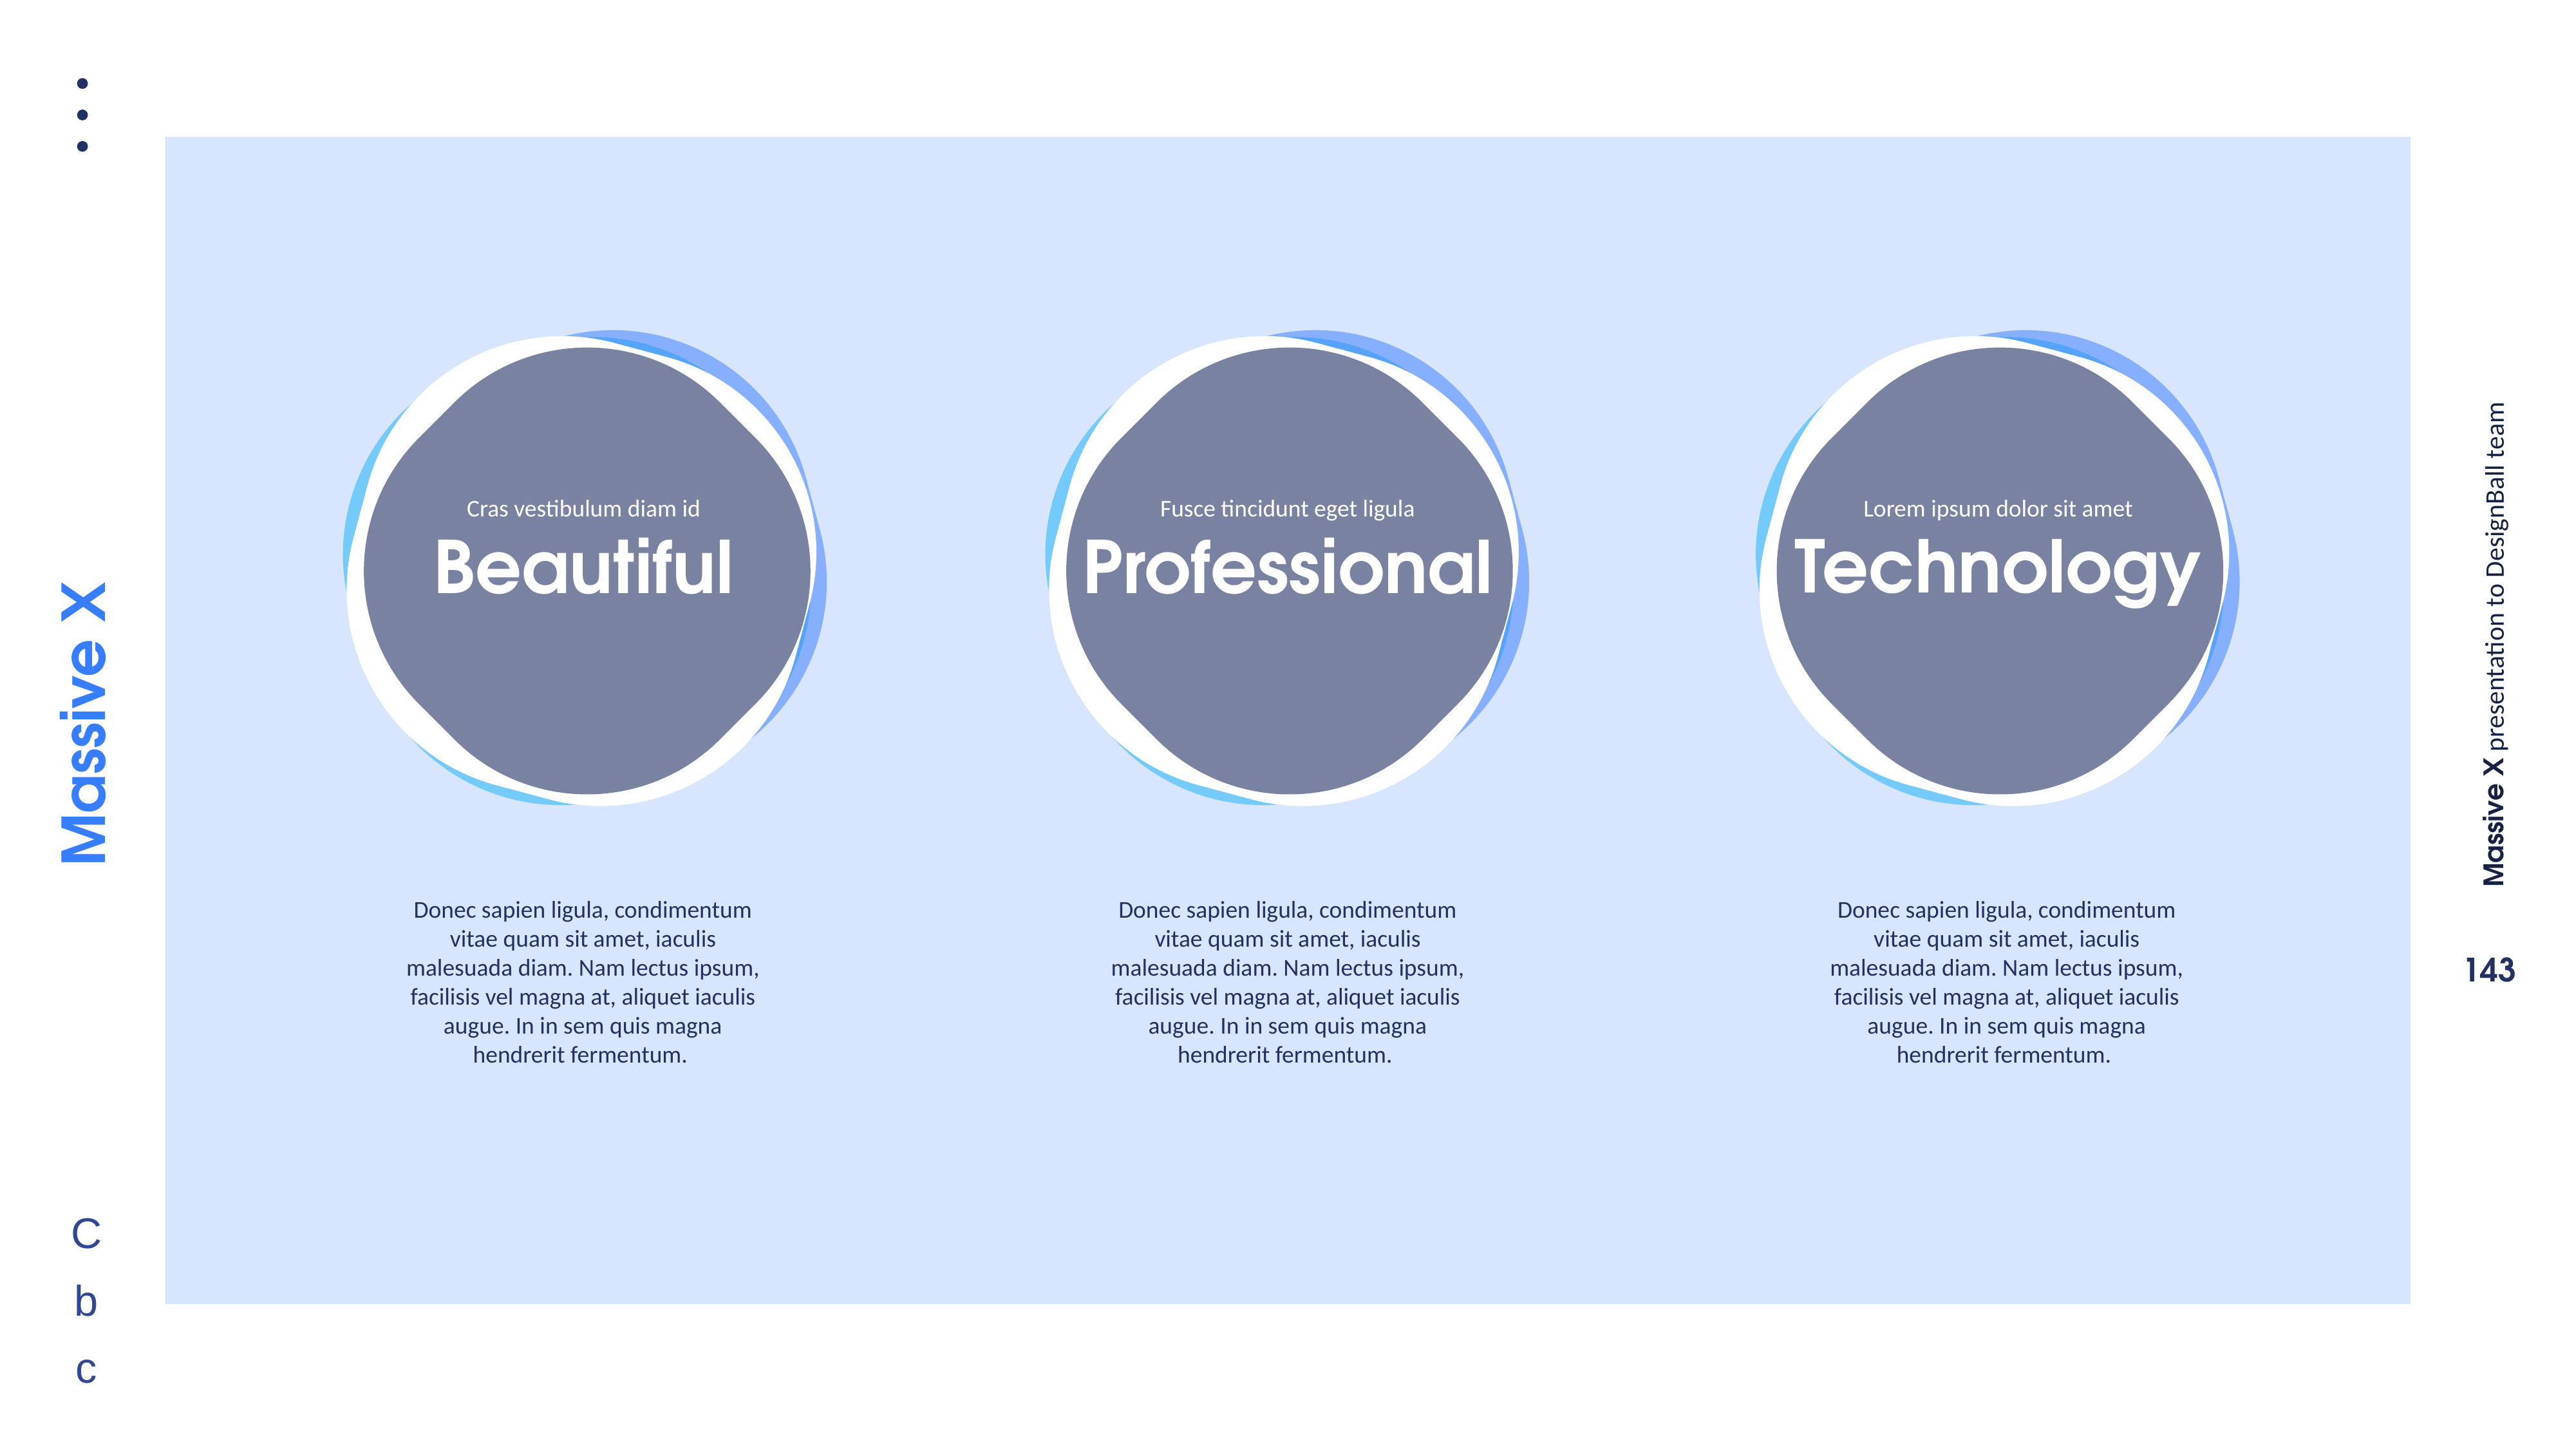

Cras vestibulum diam id
Beautiful
Fusce tincidunt eget ligula
Professional
Lorem ipsum dolor sit amet
Technology
Donec sapien ligula, condimentum vitae quam sit amet, iaculis malesuada diam. Nam lectus ipsum, facilisis vel magna at, aliquet iaculis augue. In in sem quis magna hendrerit fermentum.
Donec sapien ligula, condimentum vitae quam sit amet, iaculis malesuada diam. Nam lectus ipsum, facilisis vel magna at, aliquet iaculis augue. In in sem quis magna hendrerit fermentum.
Donec sapien ligula, condimentum vitae quam sit amet, iaculis malesuada diam. Nam lectus ipsum, facilisis vel magna at, aliquet iaculis augue. In in sem quis magna hendrerit fermentum.